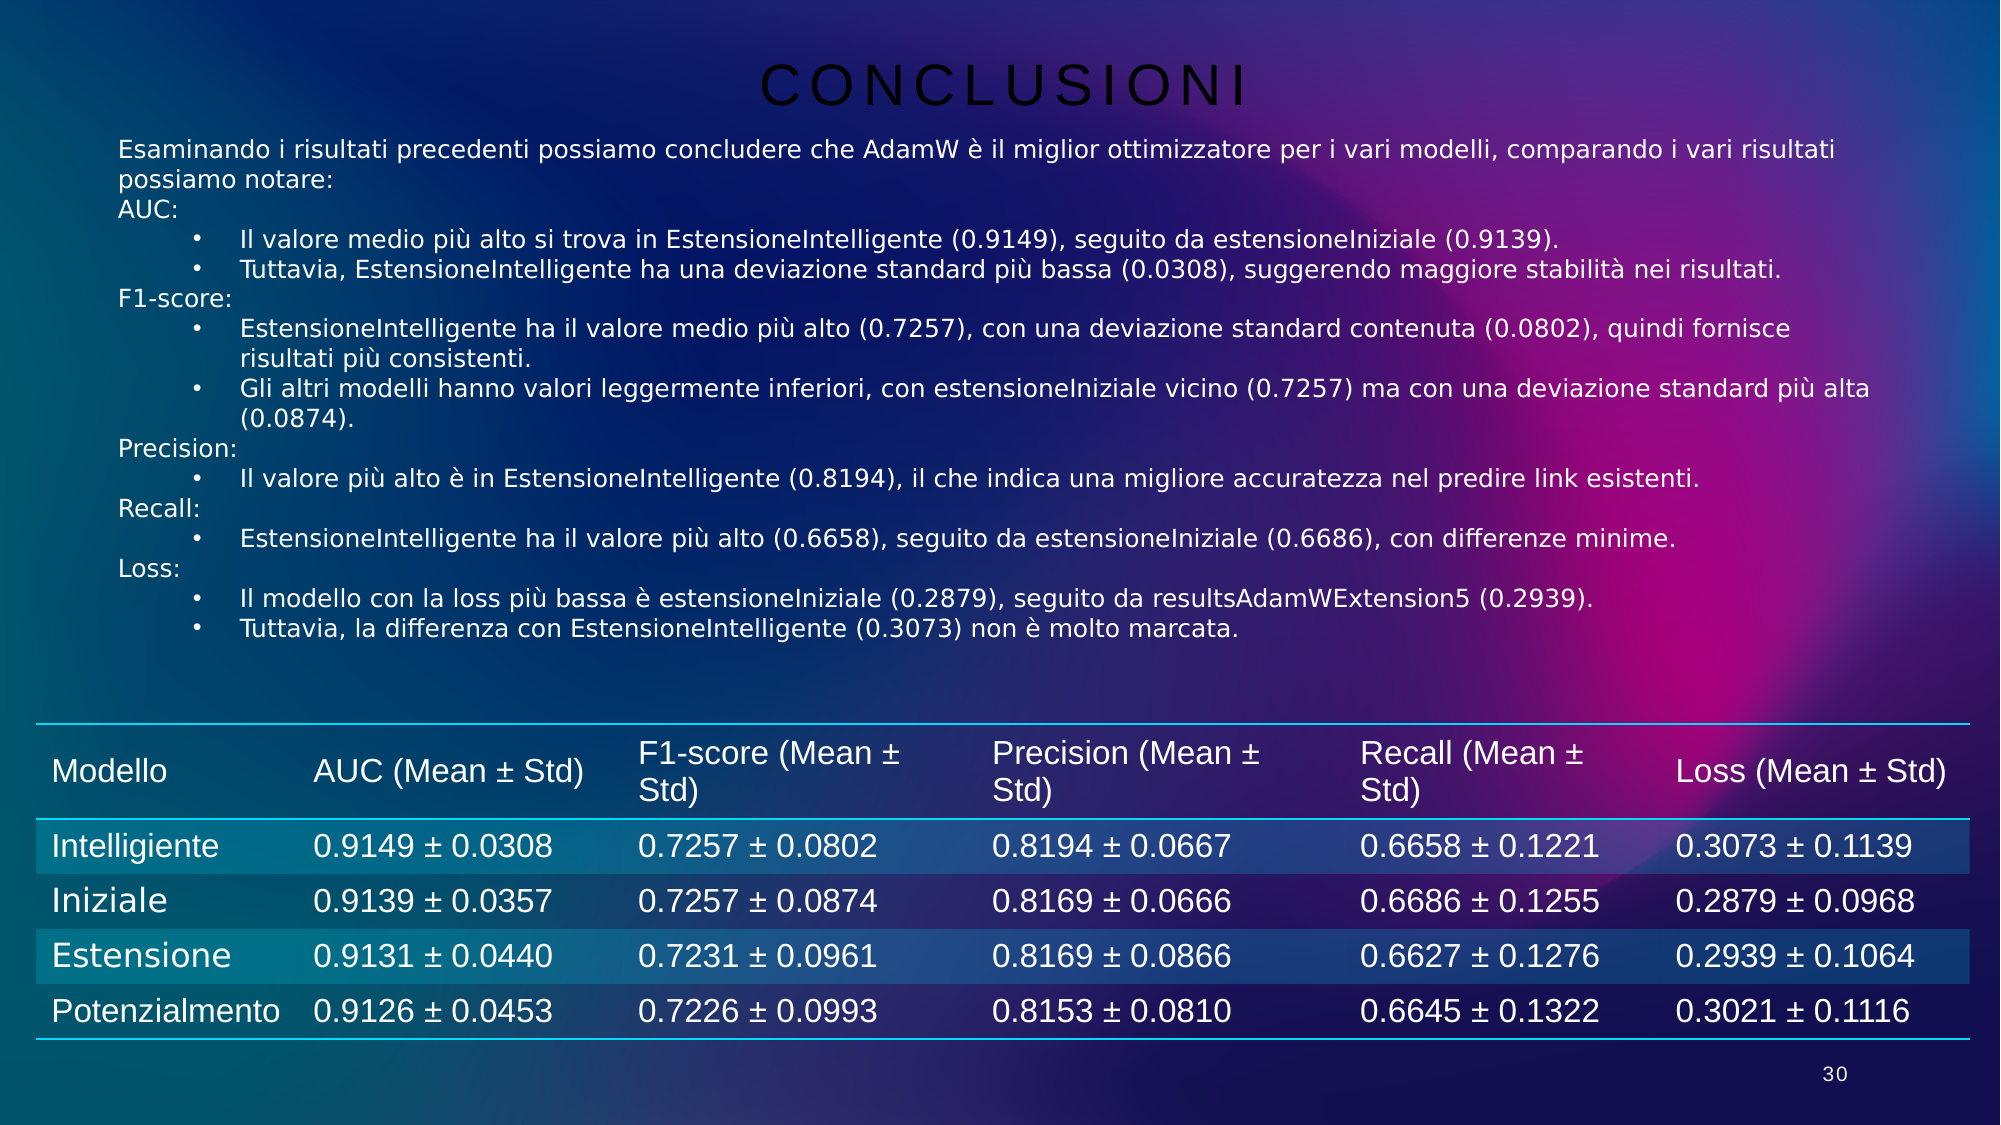

# Conclusioni
Esaminando i risultati precedenti possiamo concludere che AdamW è il miglior ottimizzatore per i vari modelli, comparando i vari risultati possiamo notare:
AUC:
Il valore medio più alto si trova in EstensioneIntelligente (0.9149), seguito da estensioneIniziale (0.9139).
Tuttavia, EstensioneIntelligente ha una deviazione standard più bassa (0.0308), suggerendo maggiore stabilità nei risultati.
F1-score:
EstensioneIntelligente ha il valore medio più alto (0.7257), con una deviazione standard contenuta (0.0802), quindi fornisce risultati più consistenti.
Gli altri modelli hanno valori leggermente inferiori, con estensioneIniziale vicino (0.7257) ma con una deviazione standard più alta (0.0874).
Precision:
Il valore più alto è in EstensioneIntelligente (0.8194), il che indica una migliore accuratezza nel predire link esistenti.
Recall:
EstensioneIntelligente ha il valore più alto (0.6658), seguito da estensioneIniziale (0.6686), con differenze minime.
Loss:
Il modello con la loss più bassa è estensioneIniziale (0.2879), seguito da resultsAdamWExtension5 (0.2939).
Tuttavia, la differenza con EstensioneIntelligente (0.3073) non è molto marcata.
| Modello | AUC (Mean ± Std) | F1-score (Mean ± Std) | Precision (Mean ± Std) | Recall (Mean ± Std) | Loss (Mean ± Std) |
| --- | --- | --- | --- | --- | --- |
| Intelligiente | 0.9149 ± 0.0308 | 0.7257 ± 0.0802 | 0.8194 ± 0.0667 | 0.6658 ± 0.1221 | 0.3073 ± 0.1139 |
| Iniziale | 0.9139 ± 0.0357 | 0.7257 ± 0.0874 | 0.8169 ± 0.0666 | 0.6686 ± 0.1255 | 0.2879 ± 0.0968 |
| Estensione | 0.9131 ± 0.0440 | 0.7231 ± 0.0961 | 0.8169 ± 0.0866 | 0.6627 ± 0.1276 | 0.2939 ± 0.1064 |
| Potenzialmento | 0.9126 ± 0.0453 | 0.7226 ± 0.0993 | 0.8153 ± 0.0810 | 0.6645 ± 0.1322 | 0.3021 ± 0.1116 |
30